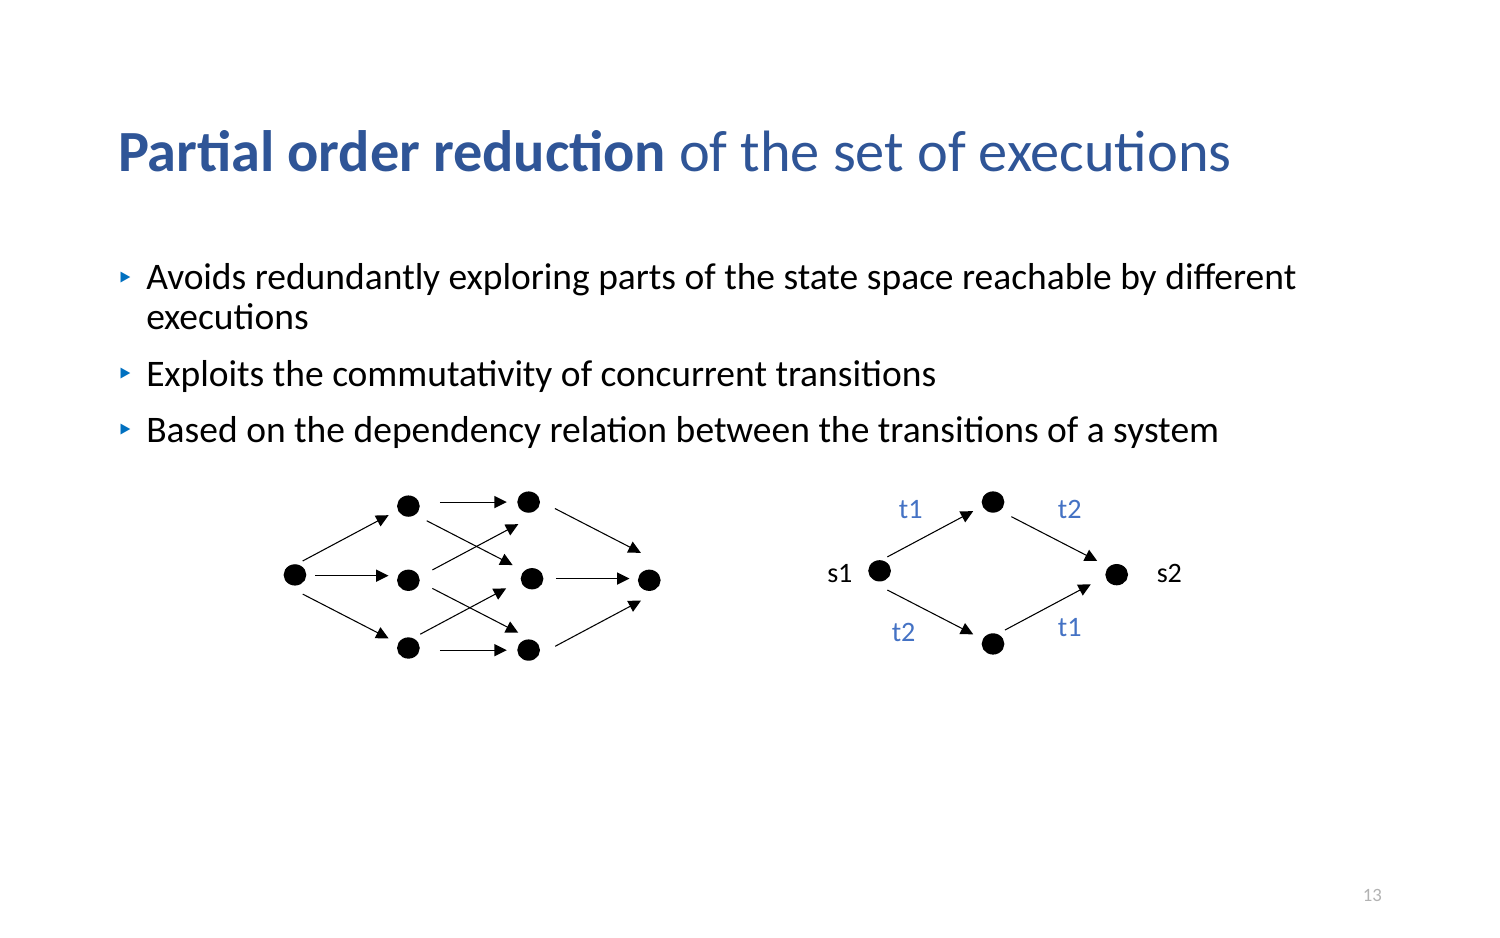

Partial order reduction of the set of executions
Avoids redundantly exploring parts of the state space reachable by different executions
Exploits the commutativity of concurrent transitions
Based on the dependency relation between the transitions of a system

t1
t2

s1
s2

t1
t2

13